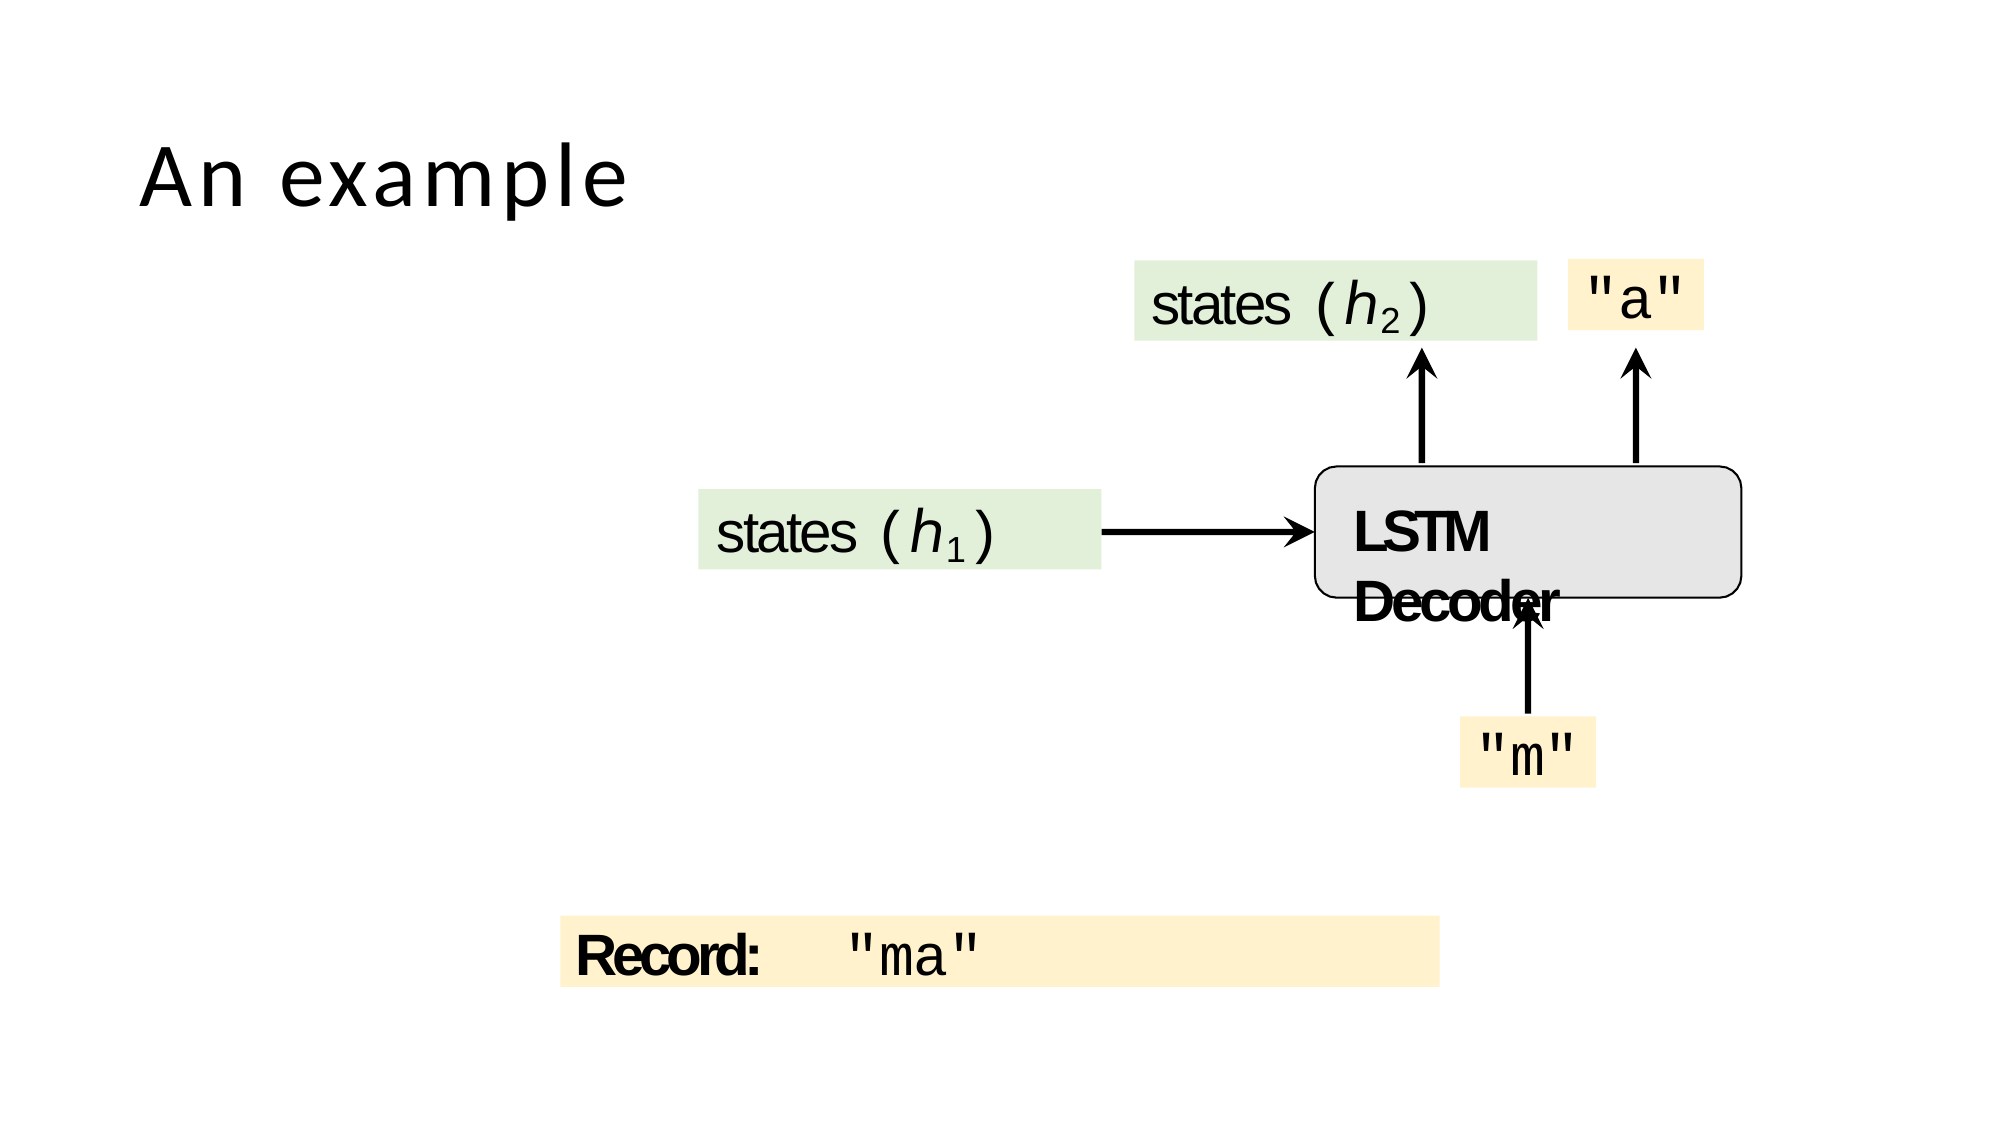

# An example
"a"
states (ℎ2)

states (ℎ1)
LSTM Decoder

"m"
Record:	"ma"